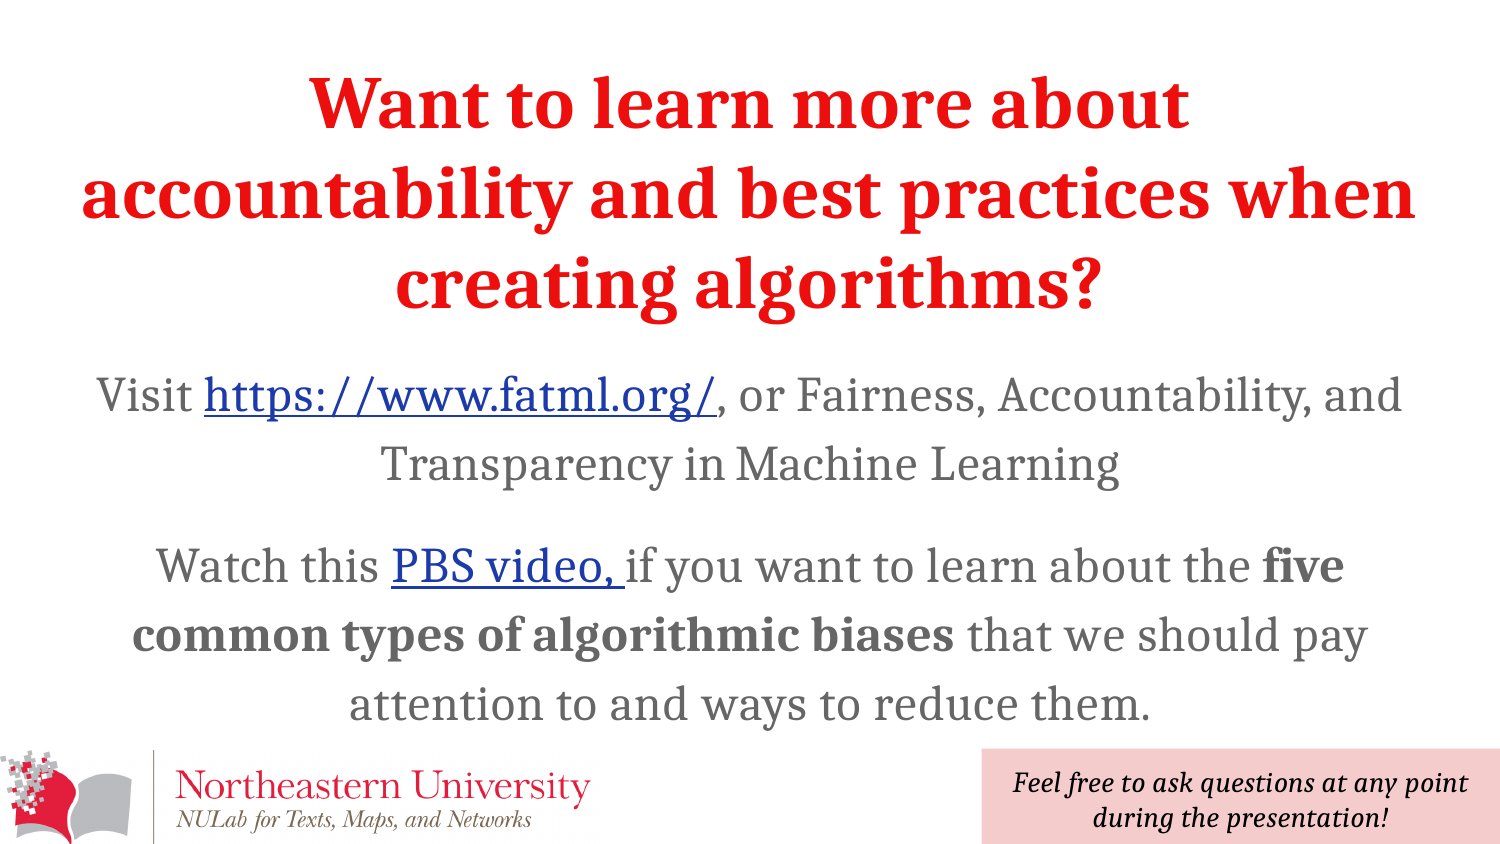

# Want to learn more about accountability and best practices when creating algorithms?
Visit https://www.fatml.org/, or Fairness, Accountability, and Transparency in Machine Learning
Watch this PBS video, if you want to learn about the five common types of algorithmic biases that we should pay attention to and ways to reduce them.